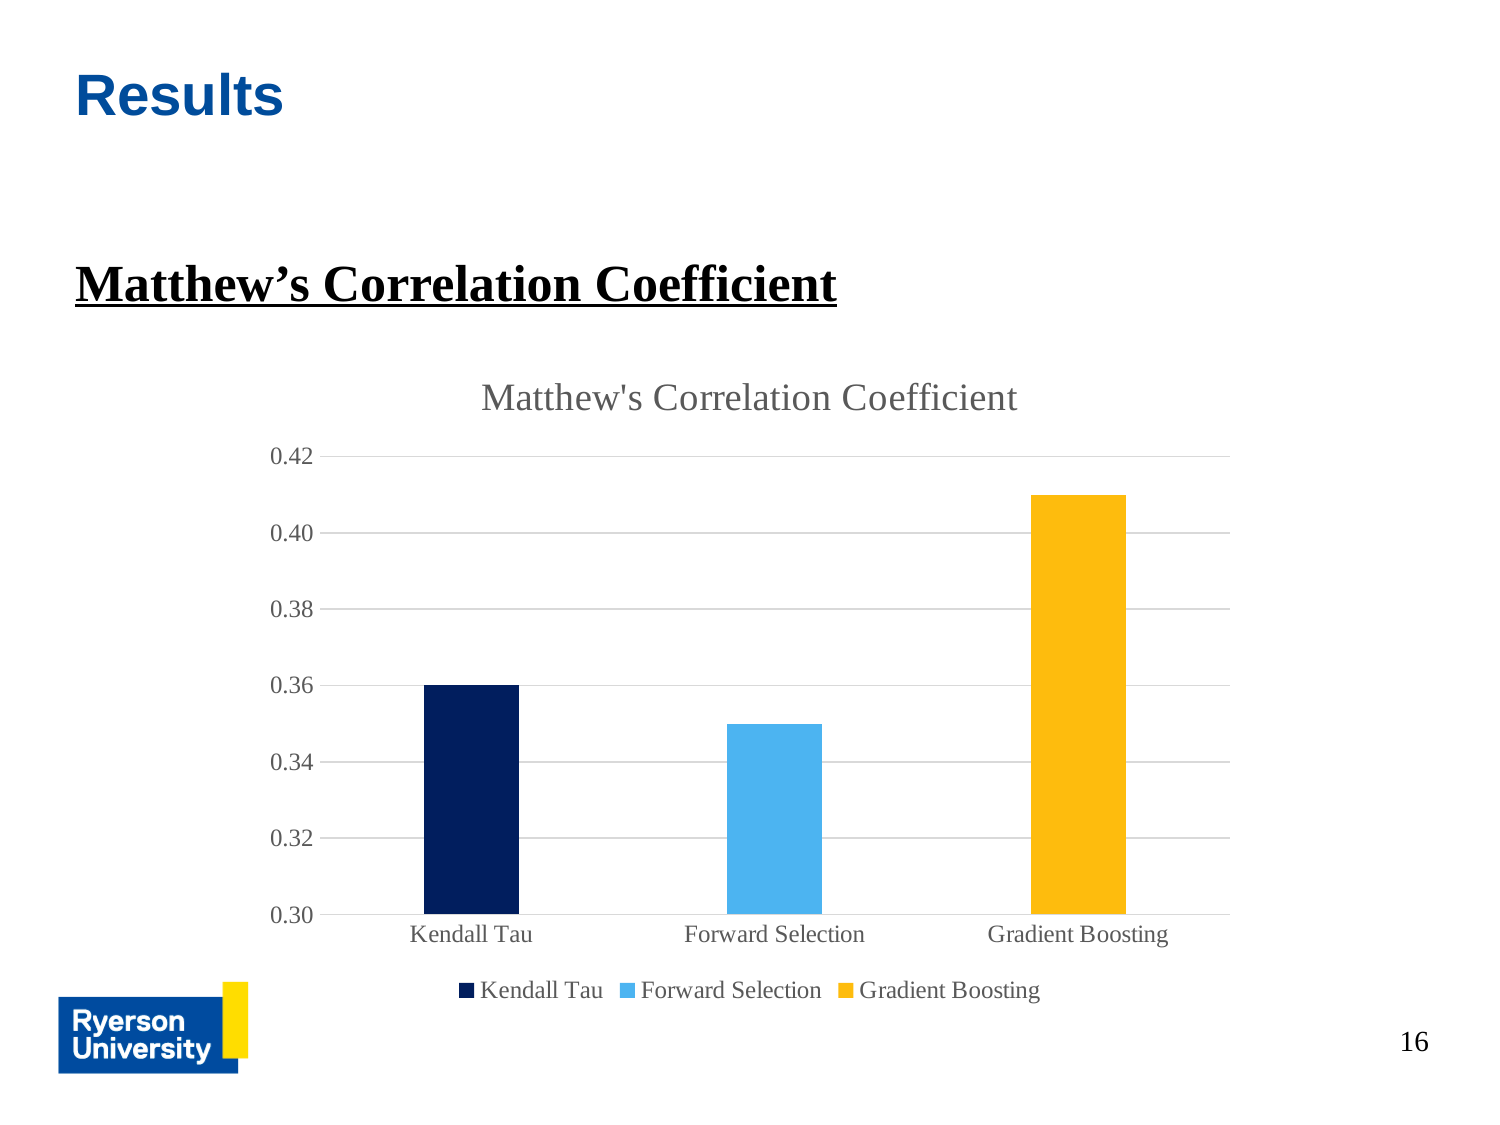

# Results
Matthew’s Correlation Coefficient

### Chart:

| Category | Matthew's Correlation Coefficient |
|---|---|
| Kendall Tau | 0.36 |
| Forward Selection | 0.35 |
| Gradient Boosting | 0.41 |
16